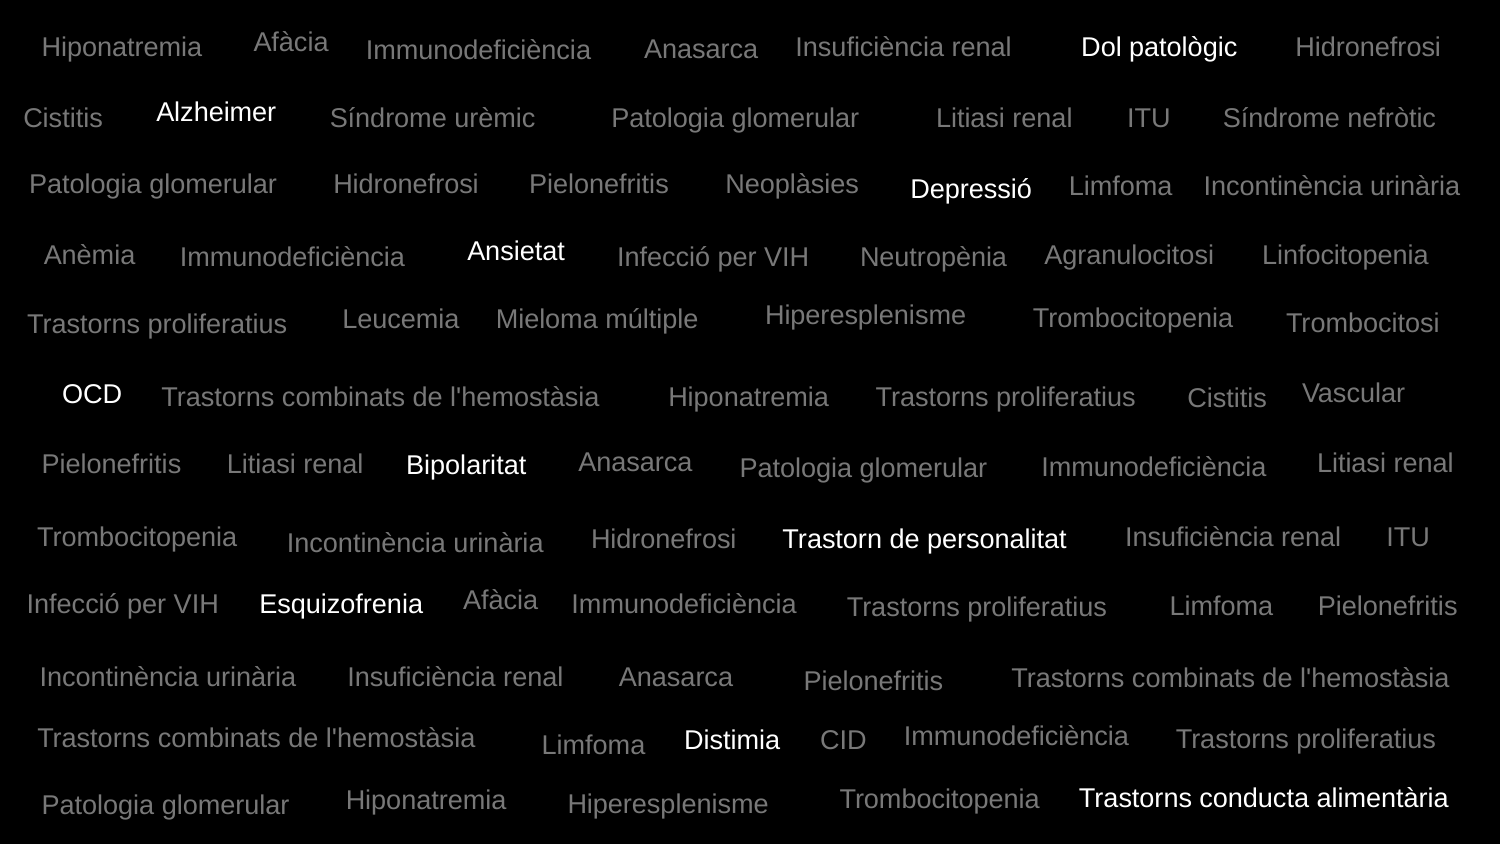

Afàcia
Hiponatremia
Insuficiència renal
Dol patològic
Hidronefrosi
Anasarca
Immunodeficiència
Alzheimer
Cistitis
Síndrome urèmic
Patologia glomerular
Litiasi renal
ITU
Síndrome nefròtic
Neoplàsies
Patologia glomerular
Hidronefrosi
Pielonefritis
Limfoma
Incontinència urinària
Depressió
Ansietat
Anèmia
Agranulocitosi
Linfocitopenia
Immunodeficiència
Infecció per VIH
Neutropènia
Hiperesplenisme
Trombocitopenia
Leucemia
Mieloma múltiple
Trombocitosi
Trastorns proliferatius
Vascular
OCD
Hiponatremia
Trastorns proliferatius
Trastorns combinats de l'hemostàsia
Cistitis
Anasarca
Litiasi renal
Pielonefritis
Litiasi renal
Bipolaritat
Immunodeficiència
Patologia glomerular
Insuficiència renal
ITU
Trombocitopenia
Hidronefrosi
Trastorn de personalitat
Incontinència urinària
Afàcia
Immunodeficiència
Infecció per VIH
Esquizofrenia
Limfoma
Pielonefritis
Trastorns proliferatius
Incontinència urinària
Insuficiència renal
Anasarca
Trastorns combinats de l'hemostàsia
Pielonefritis
Immunodeficiència
Trastorns combinats de l'hemostàsia
Trastorns proliferatius
Distimia
CID
Limfoma
Trastorns conducta alimentària
Trombocitopenia
Hiponatremia
Hiperesplenisme
Patologia glomerular